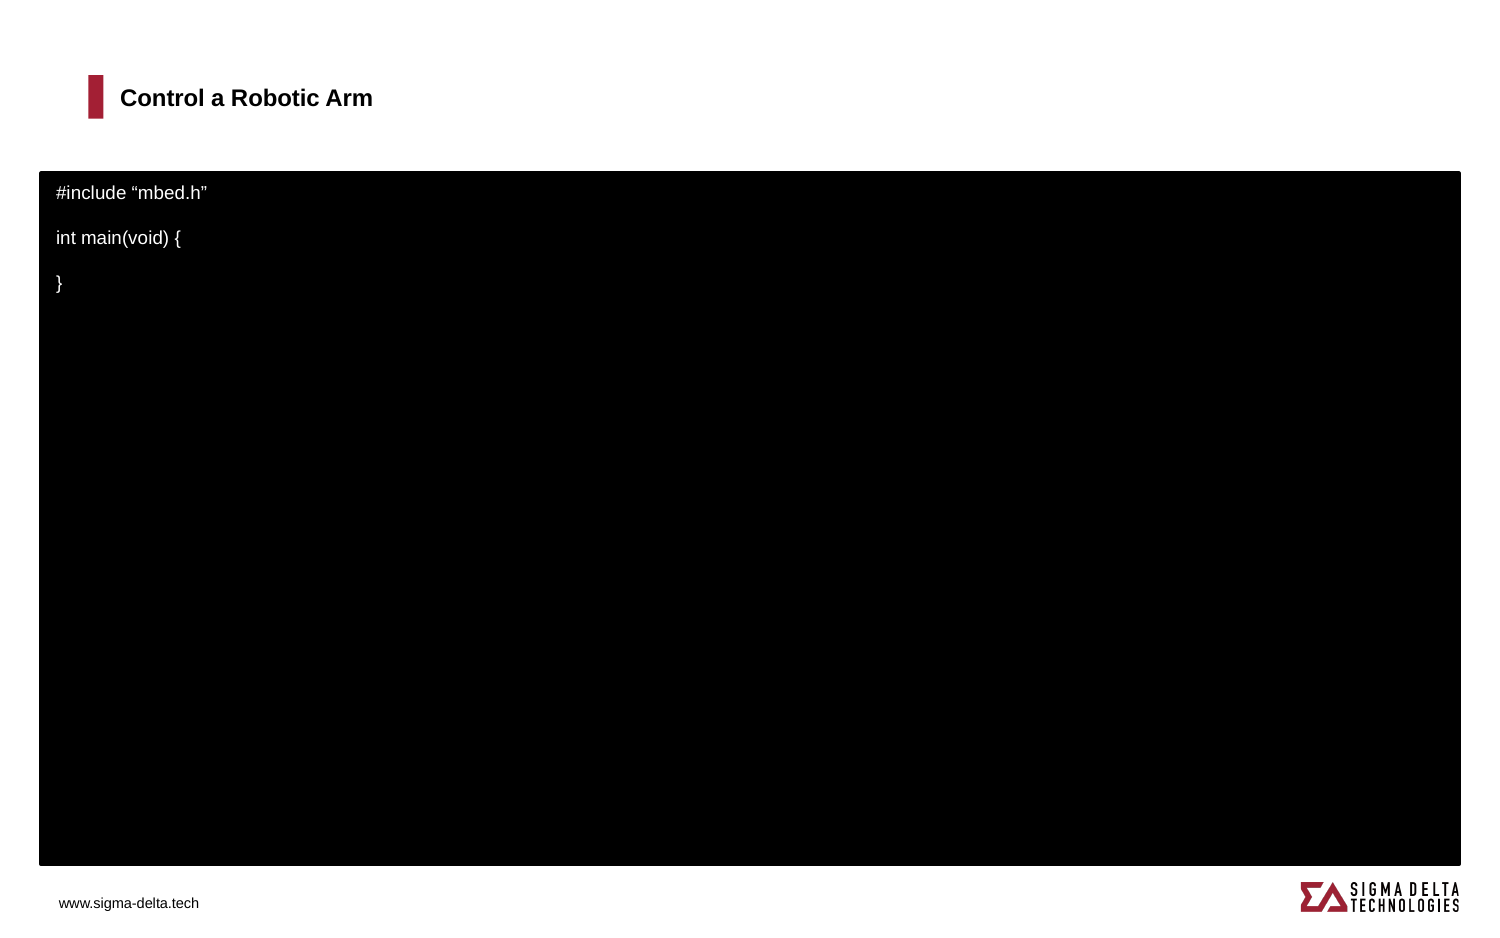

# Control a Robotic Arm
#include “mbed.h”

int main(void) {

}